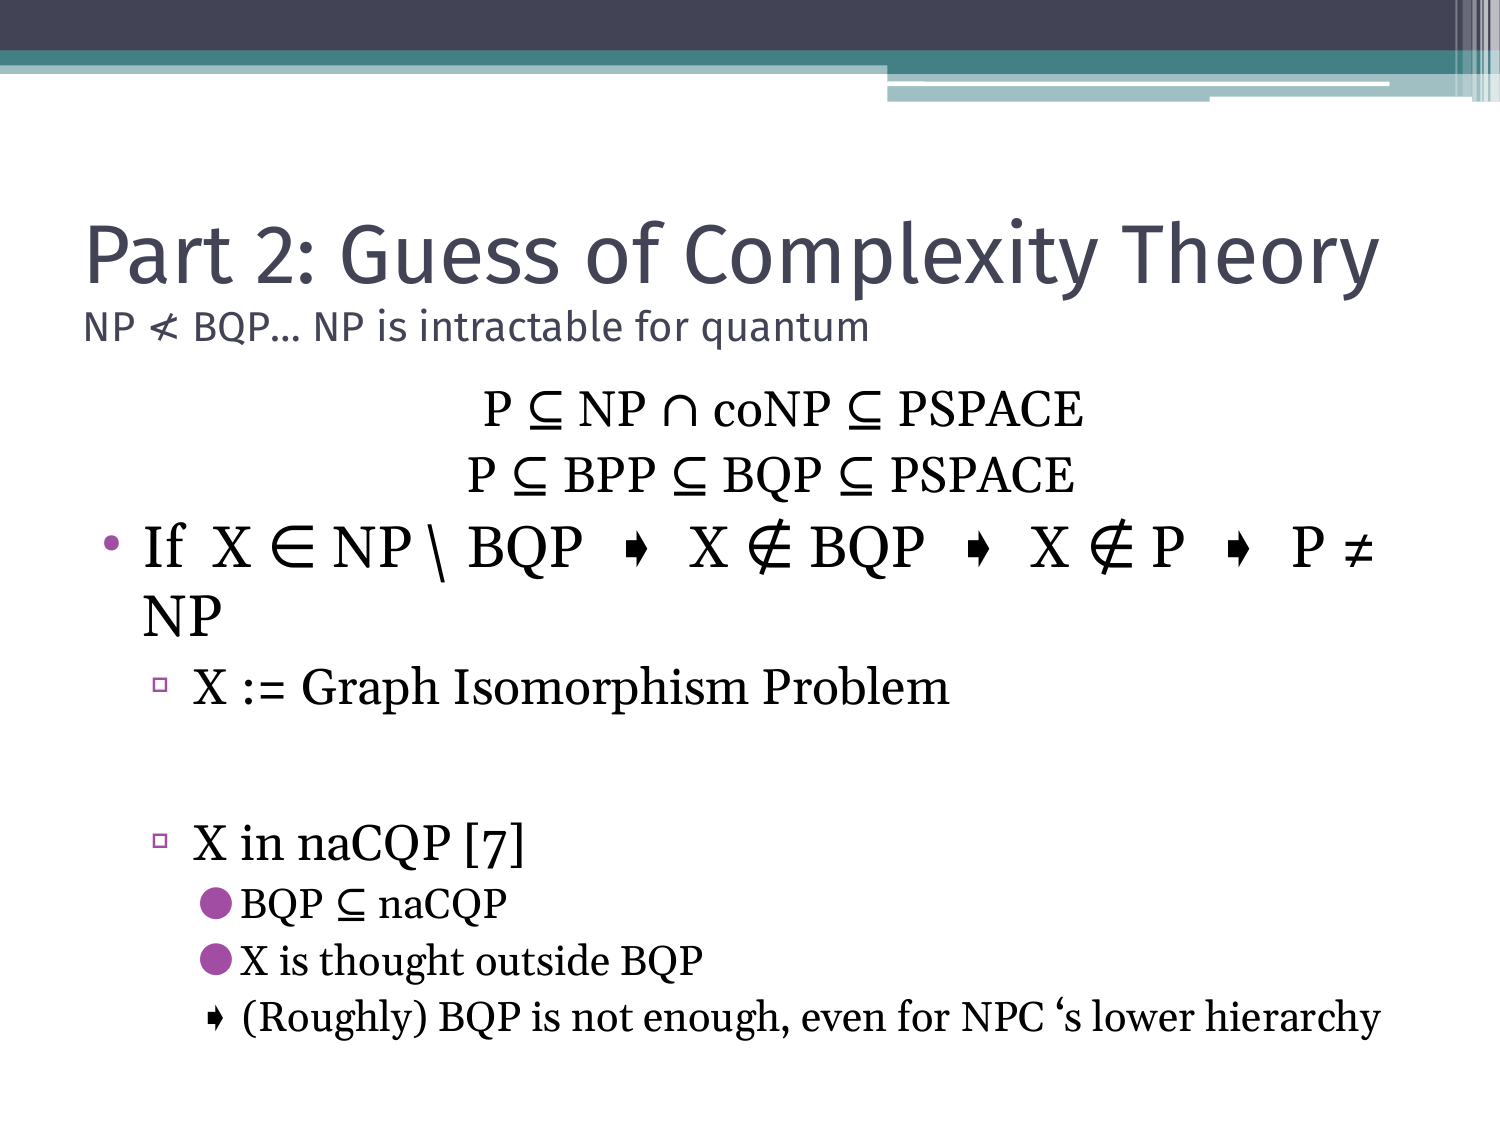

# Part 2: Guess of Complexity Theory NP ≮ BQP… NP is intractable for quantum
P ⊆ NP ∩ coNP ⊆ PSPACE
P ⊆ BPP ⊆ BQP ⊆ PSPACE
If  X ∈ NP \ BQP  ➧  X ∉ BQP  ➧  X ∉ P  ➧  P ≠ NP
X := Graph Isomorphism Problem

X in naCQP [7]
BQP ⊆ naCQP
X is thought outside BQP
➧ (Roughly) BQP is not enough, even for NPC ‘s lower hierarchy